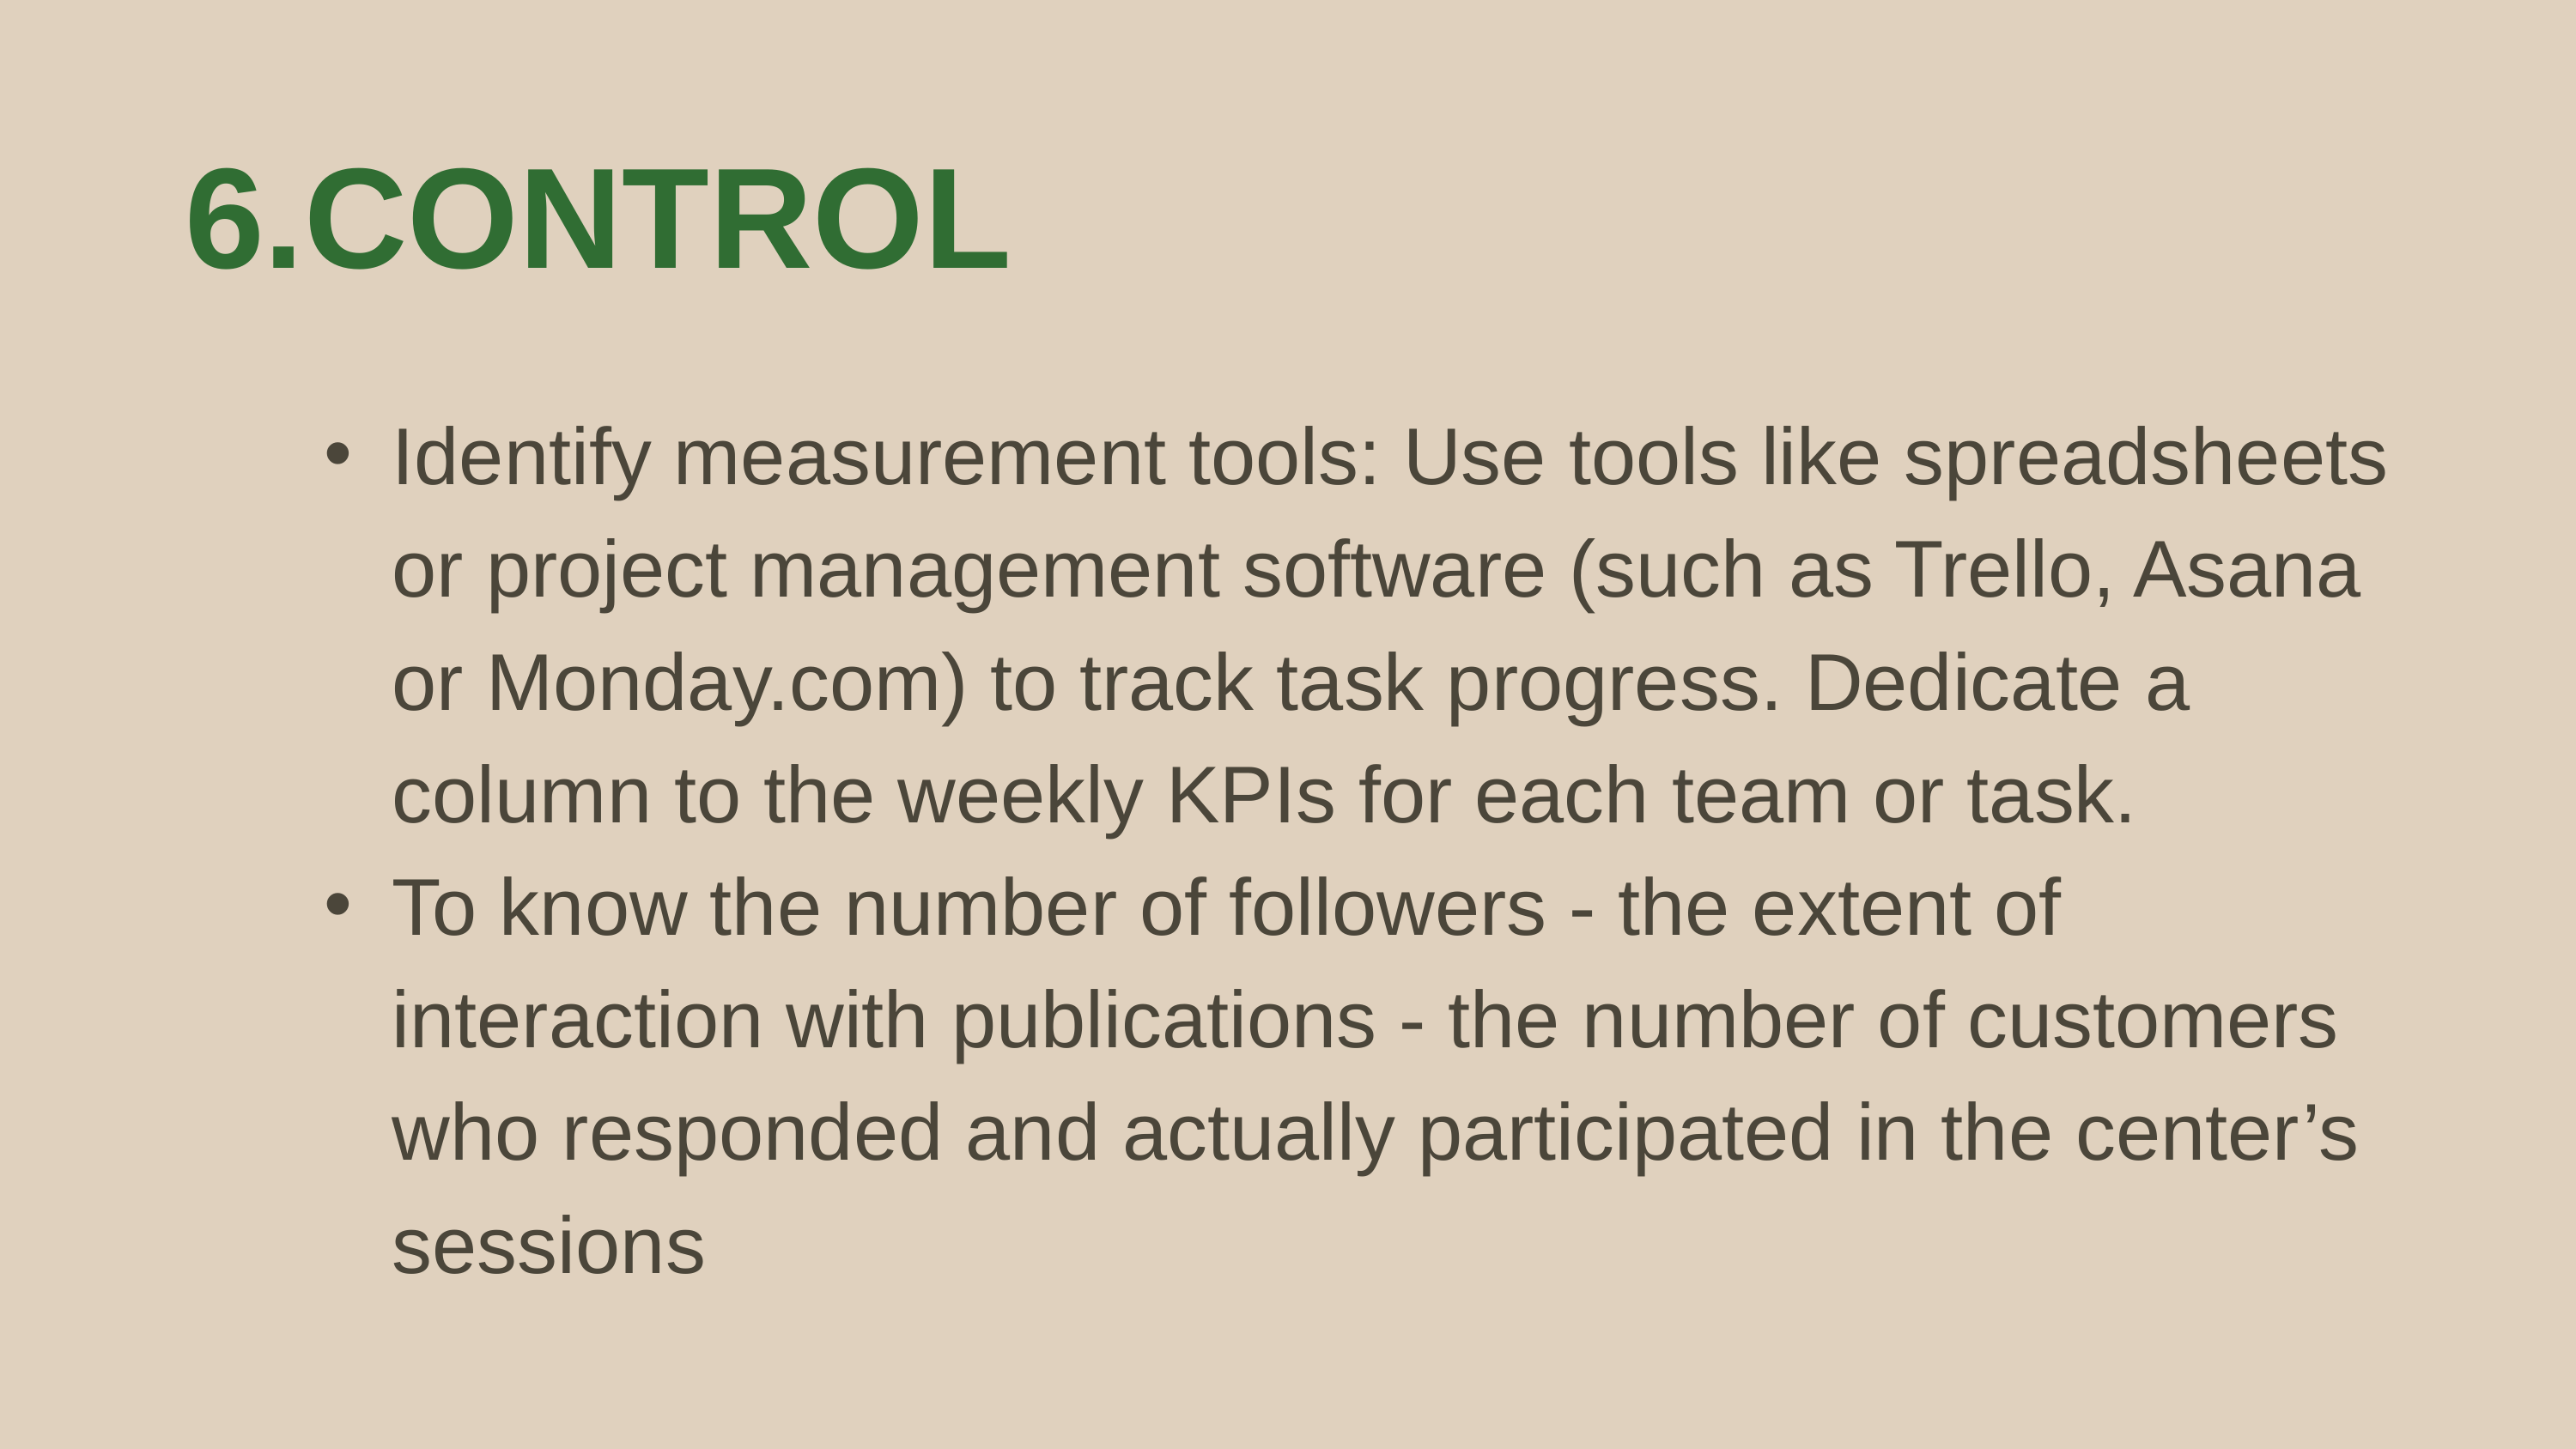

6.CONTROL
Identify measurement tools: Use tools like spreadsheets or project management software (such as Trello, Asana or Monday.com) to track task progress. Dedicate a column to the weekly KPIs for each team or task.
To know the number of followers - the extent of interaction with publications - the number of customers who responded and actually participated in the center’s sessions